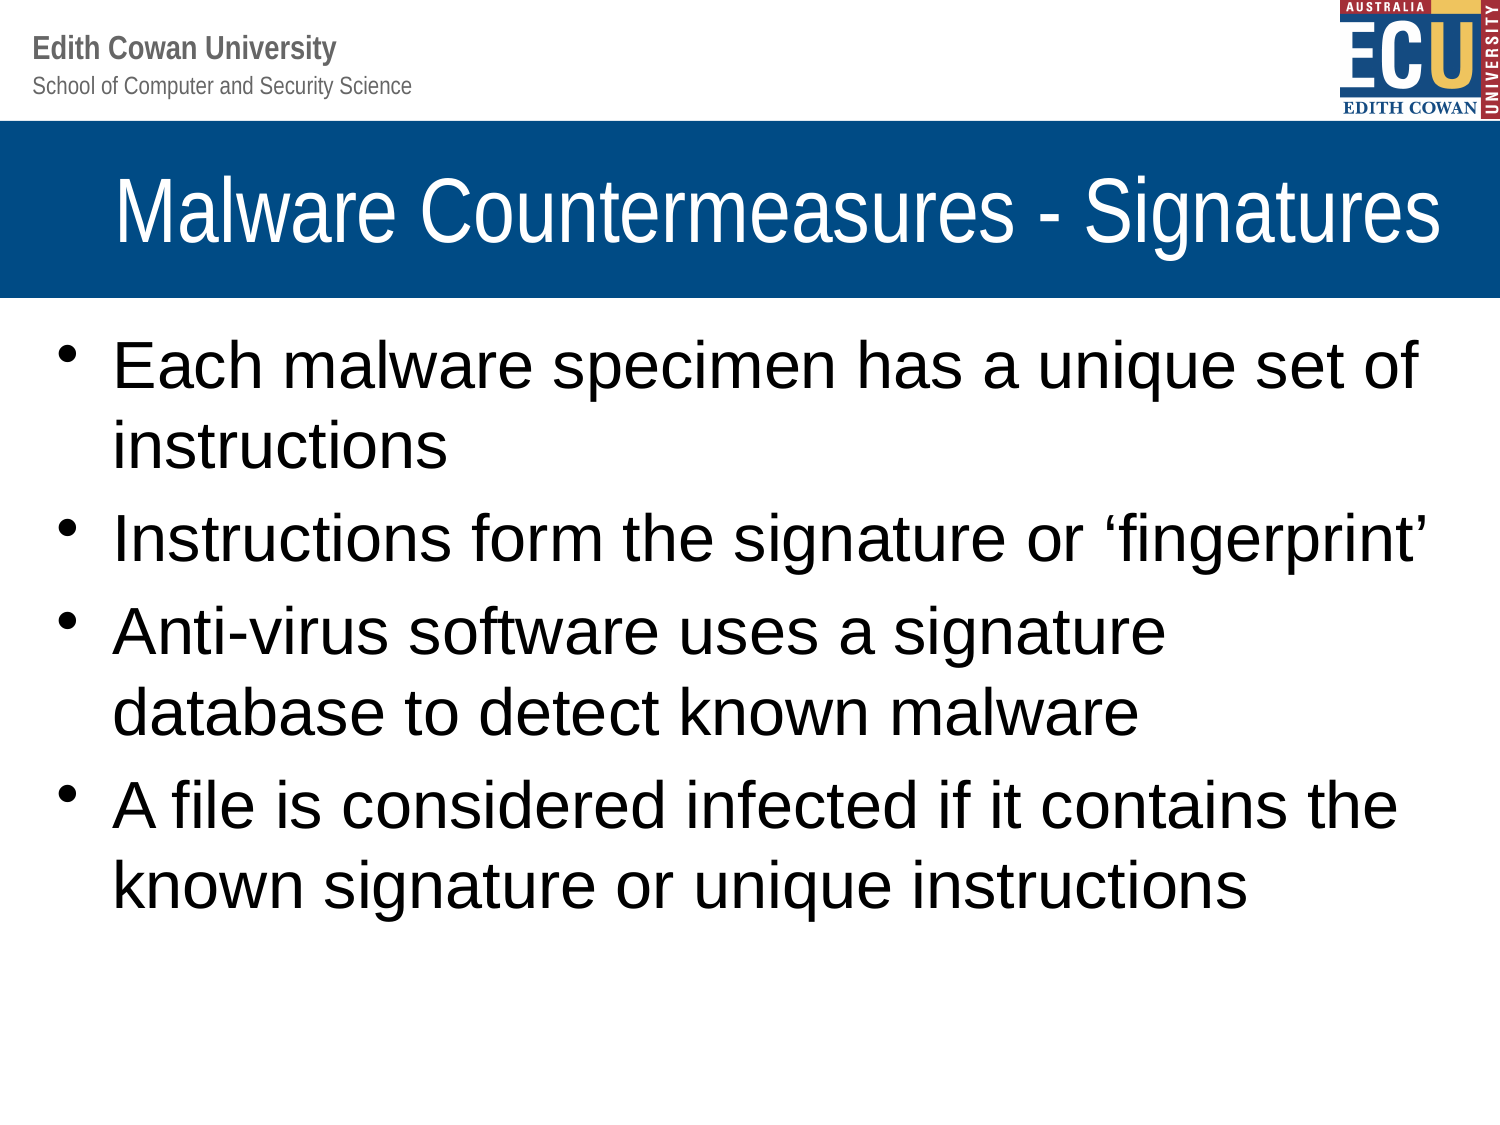

# Malware Countermeasures - Signatures
Each malware specimen has a unique set of instructions
Instructions form the signature or ‘fingerprint’
Anti-virus software uses a signature database to detect known malware
A file is considered infected if it contains the known signature or unique instructions